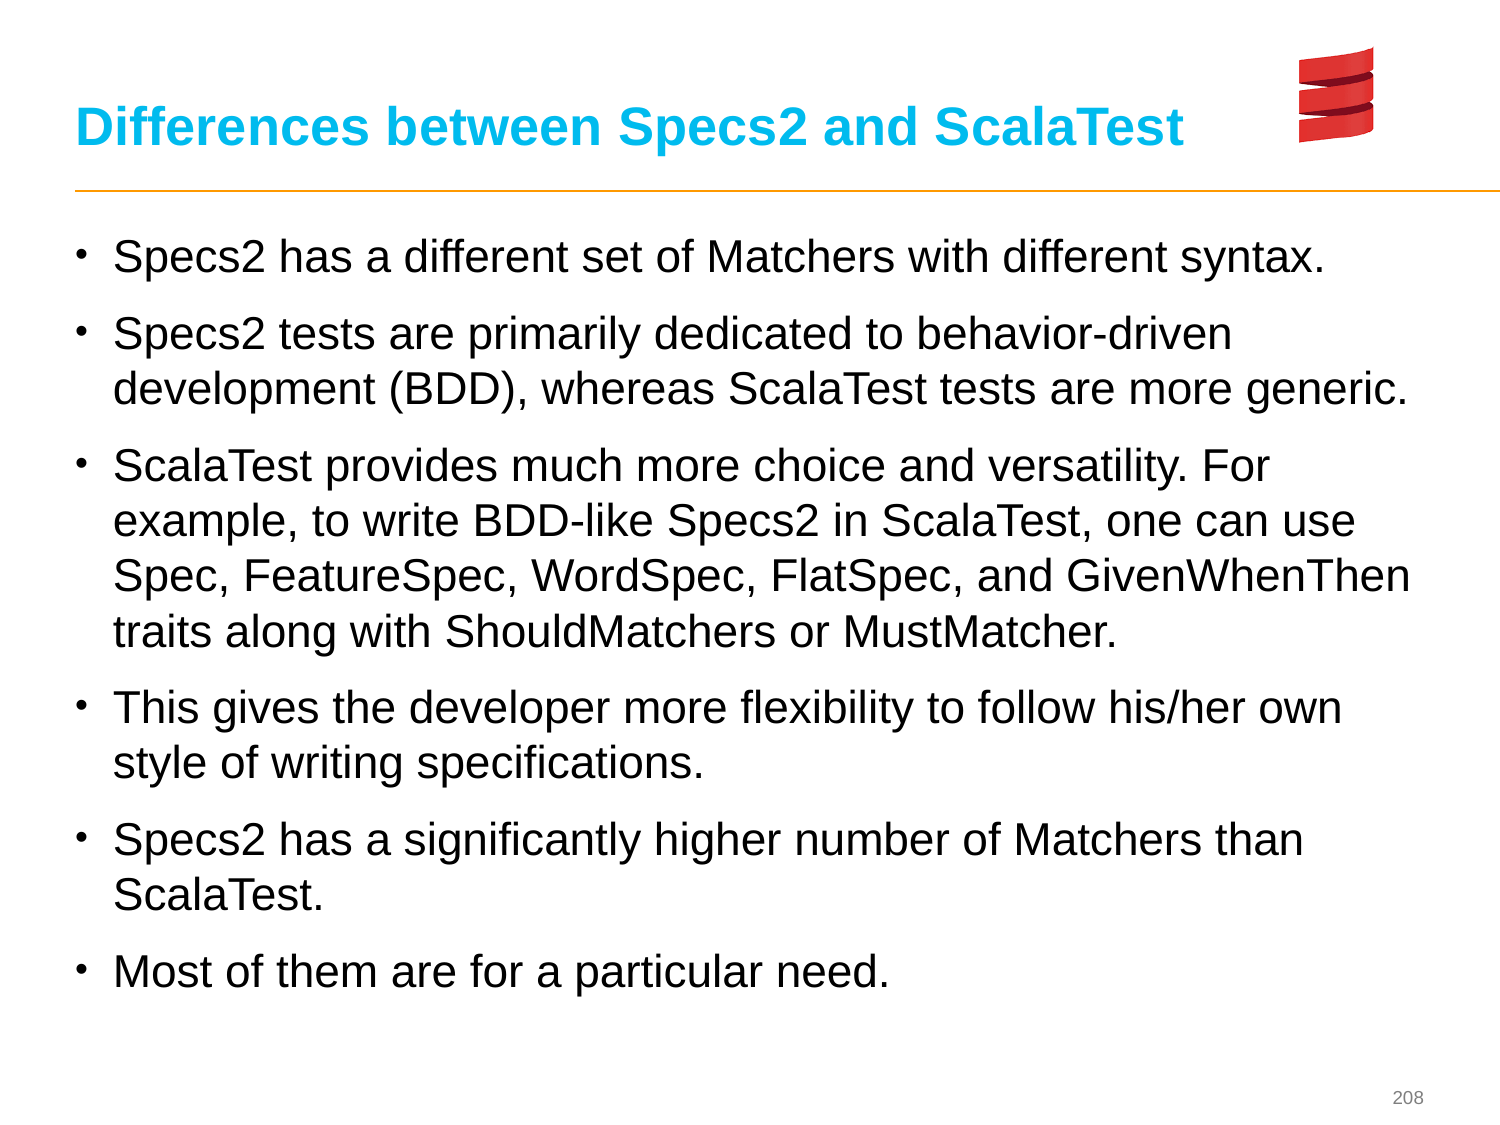

# Differences between Specs2 and ScalaTest
Specs2 has a different set of Matchers with different syntax.
Specs2 tests are primarily dedicated to behavior-driven development (BDD), whereas ScalaTest tests are more generic.
ScalaTest provides much more choice and versatility. For example, to write BDD-like Specs2 in ScalaTest, one can use Spec, FeatureSpec, WordSpec, FlatSpec, and GivenWhenThen traits along with ShouldMatchers or MustMatcher.
This gives the developer more flexibility to follow his/her own style of writing specifications.
Specs2 has a significantly higher number of Matchers than ScalaTest.
Most of them are for a particular need.